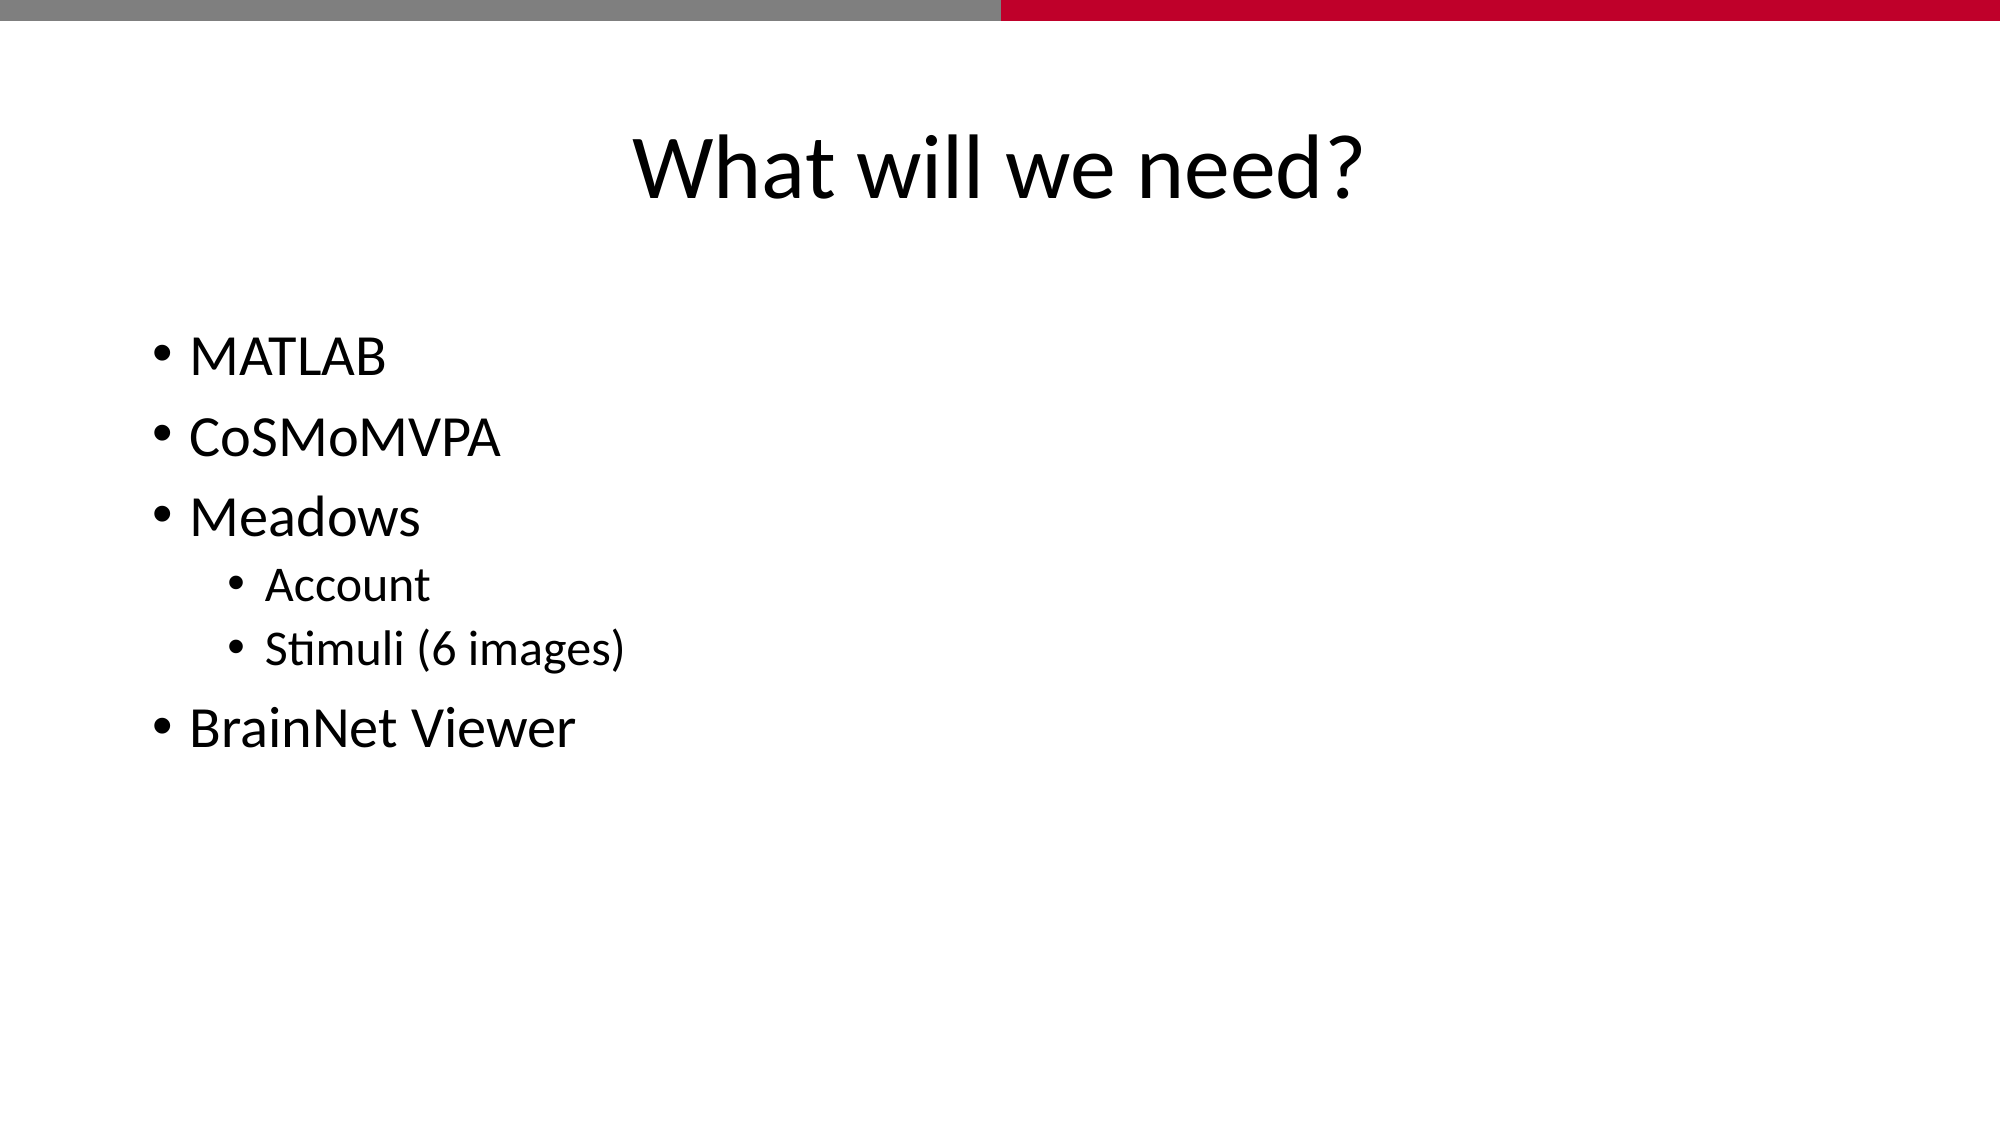

# What will we need?
MATLAB
CoSMoMVPA
Meadows
Account
Stimuli (6 images)
BrainNet Viewer